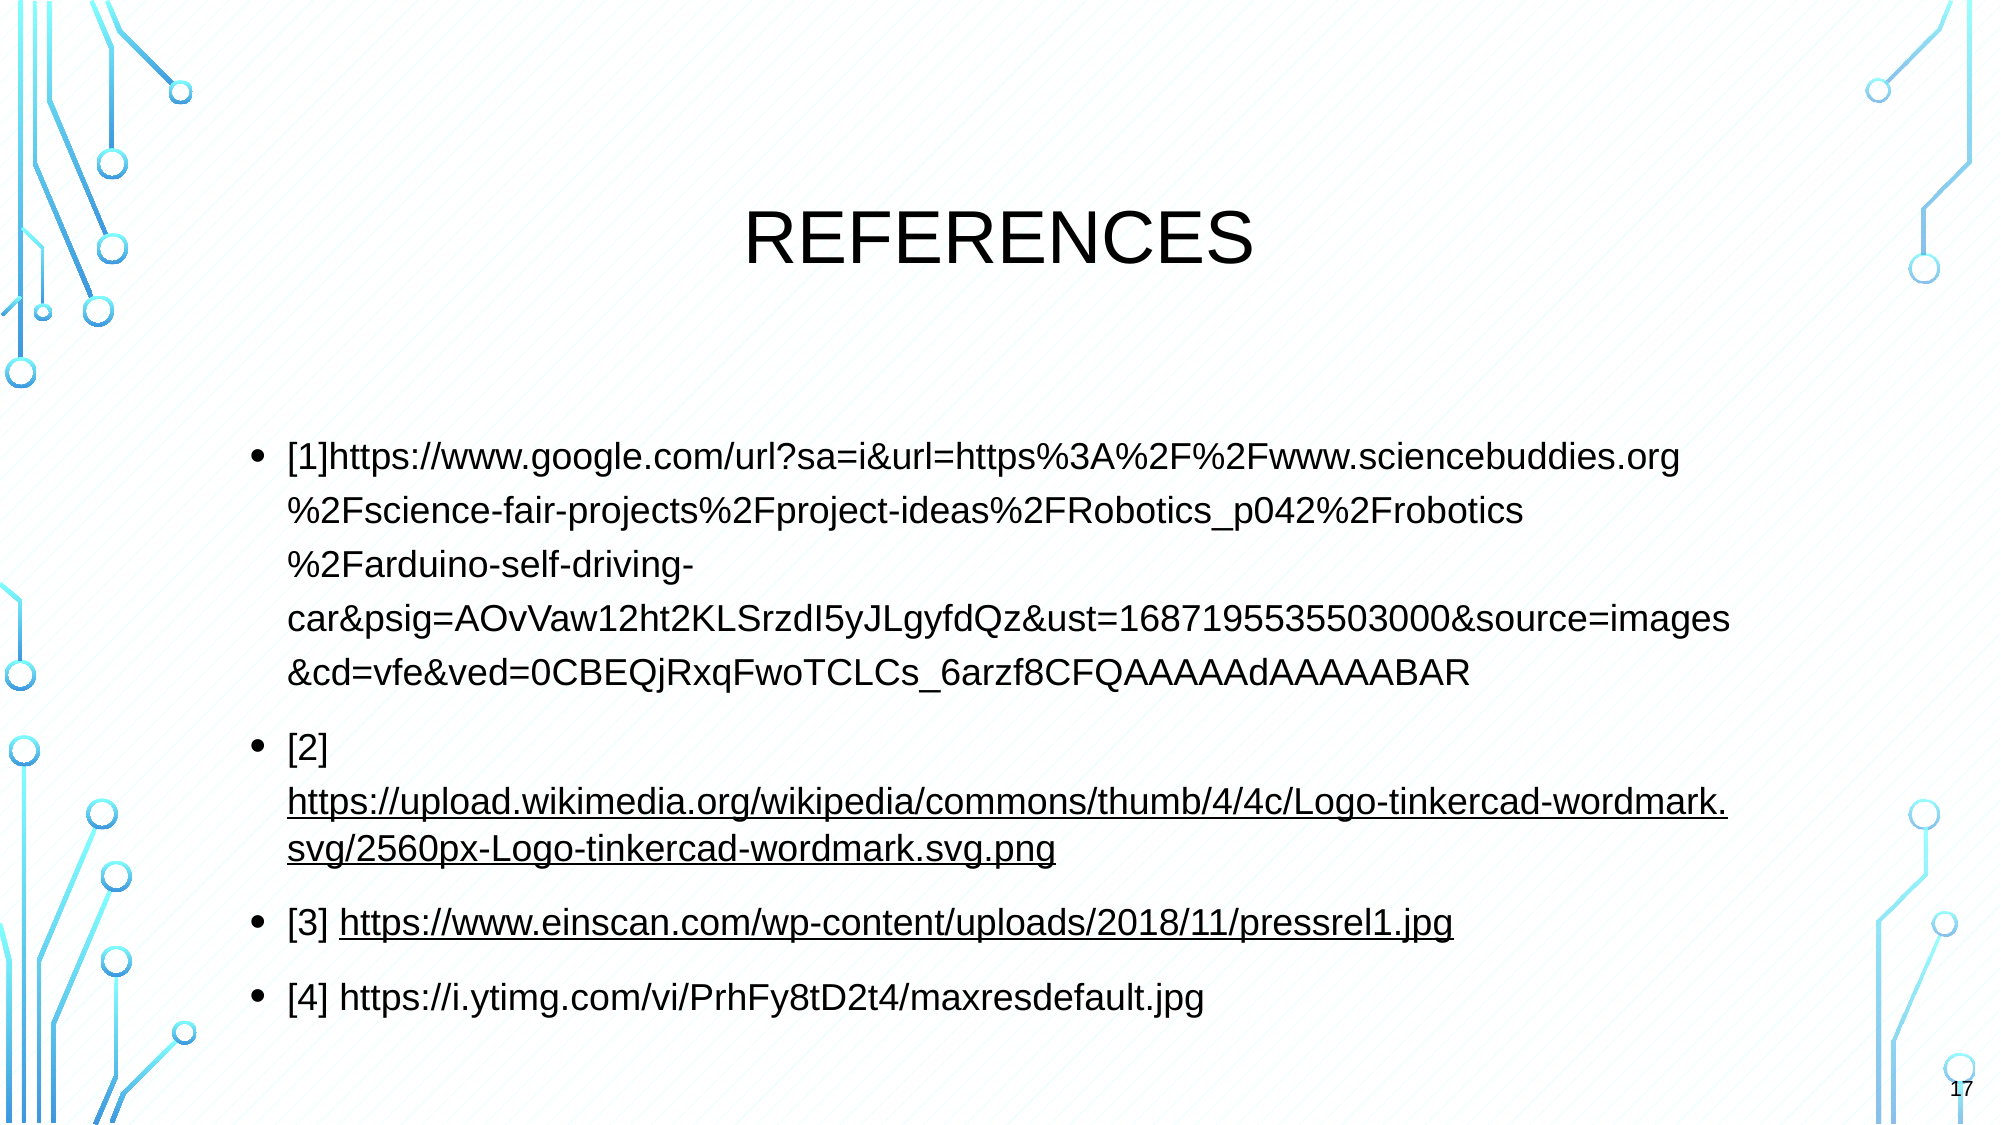

# References
[1]https://www.google.com/url?sa=i&url=https%3A%2F%2Fwww.sciencebuddies.org%2Fscience-fair-projects%2Fproject-ideas%2FRobotics_p042%2Frobotics%2Farduino-self-driving-car&psig=AOvVaw12ht2KLSrzdI5yJLgyfdQz&ust=1687195535503000&source=images&cd=vfe&ved=0CBEQjRxqFwoTCLCs_6arzf8CFQAAAAAdAAAAABAR
[2] https://upload.wikimedia.org/wikipedia/commons/thumb/4/4c/Logo-tinkercad-wordmark.svg/2560px-Logo-tinkercad-wordmark.svg.png
[3] https://www.einscan.com/wp-content/uploads/2018/11/pressrel1.jpg
[4] https://i.ytimg.com/vi/PrhFy8tD2t4/maxresdefault.jpg
17